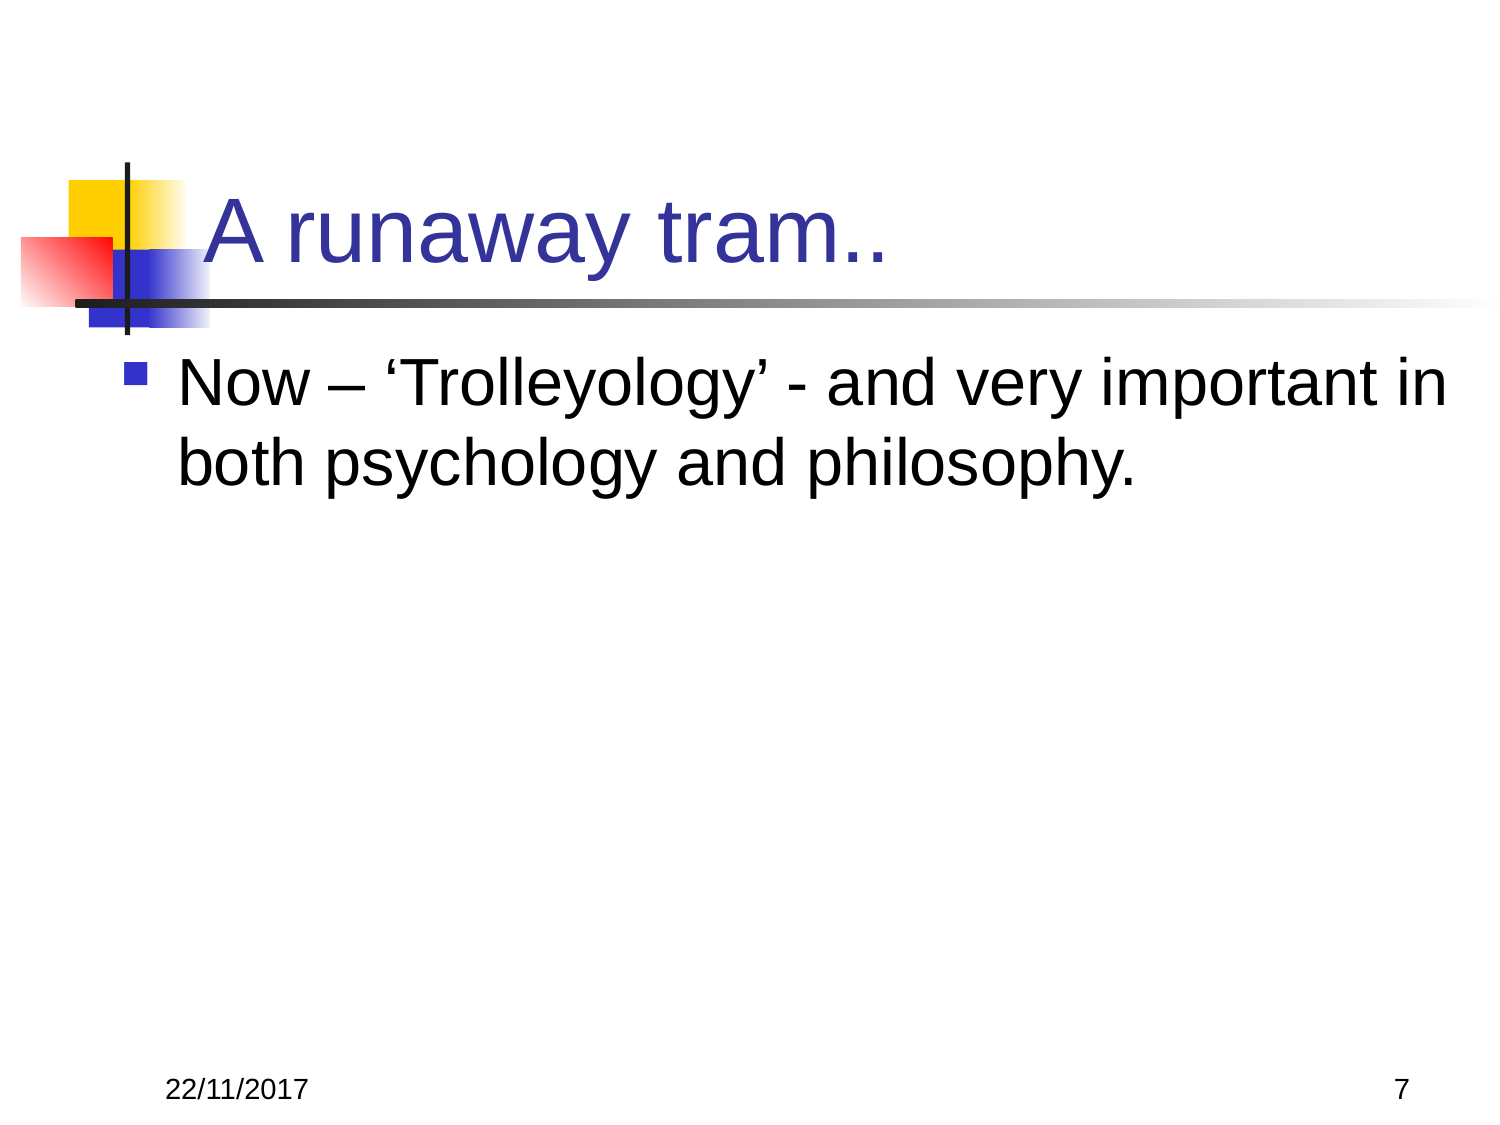

# A runaway tram..
Now – ‘Trolleyology’ - and very important in both psychology and philosophy.

22/11/2017

7